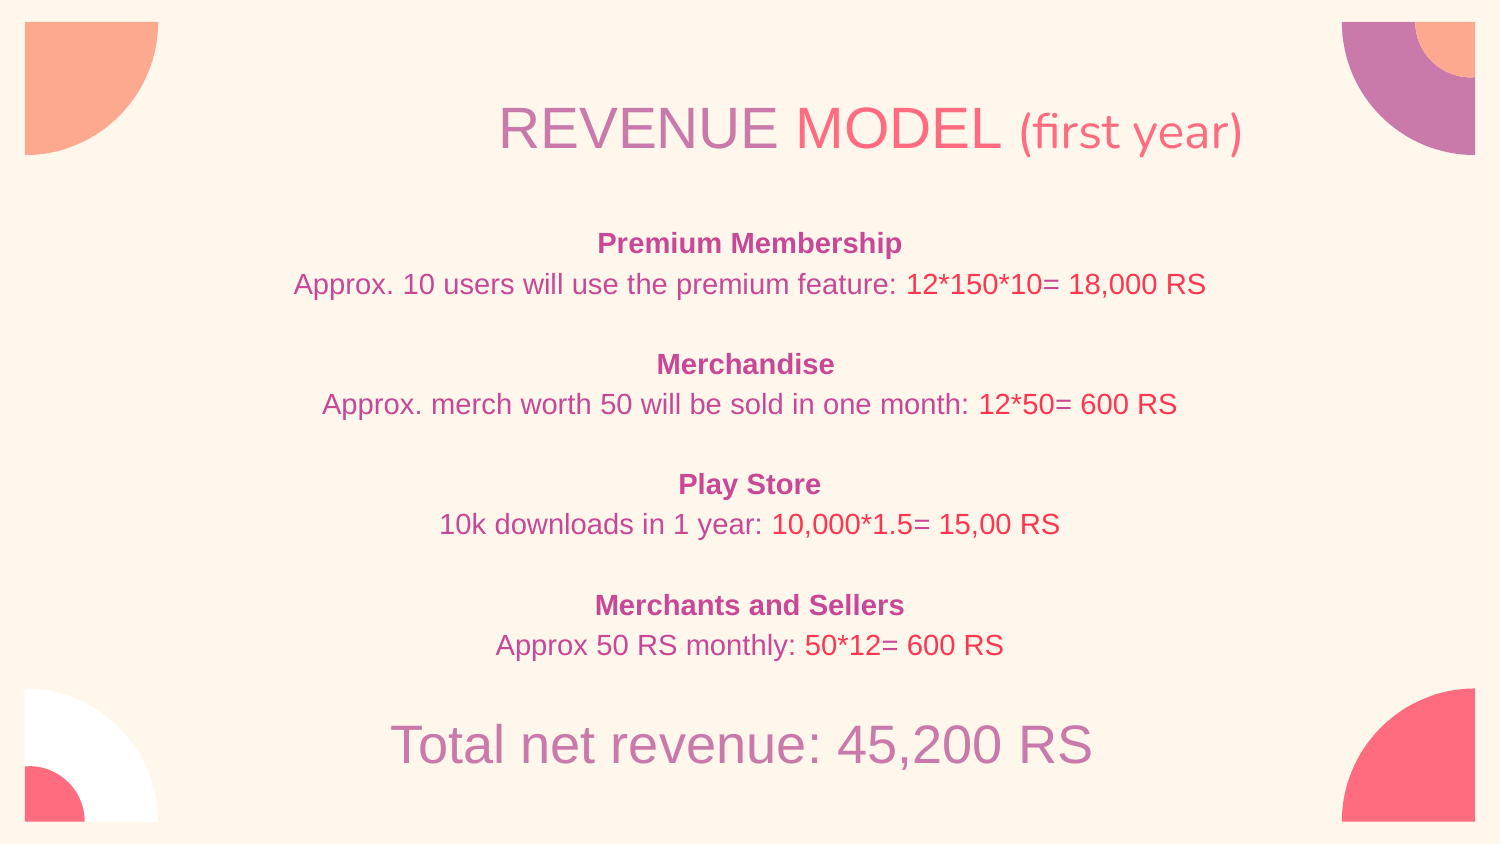

REVENUE MODEL (first year)
Premium Membership
Approx. 10 users will use the premium feature: 12*150*10= 18,000 RS

Merchandise
Approx. merch worth 50 will be sold in one month: 12*50= 600 RS

Play Store
10k downloads in 1 year: 10,000*1.5= 15,00 RS

Merchants and Sellers
Approx 50 RS monthly: 50*12= 600 RS
Total net revenue: 45,200 RS